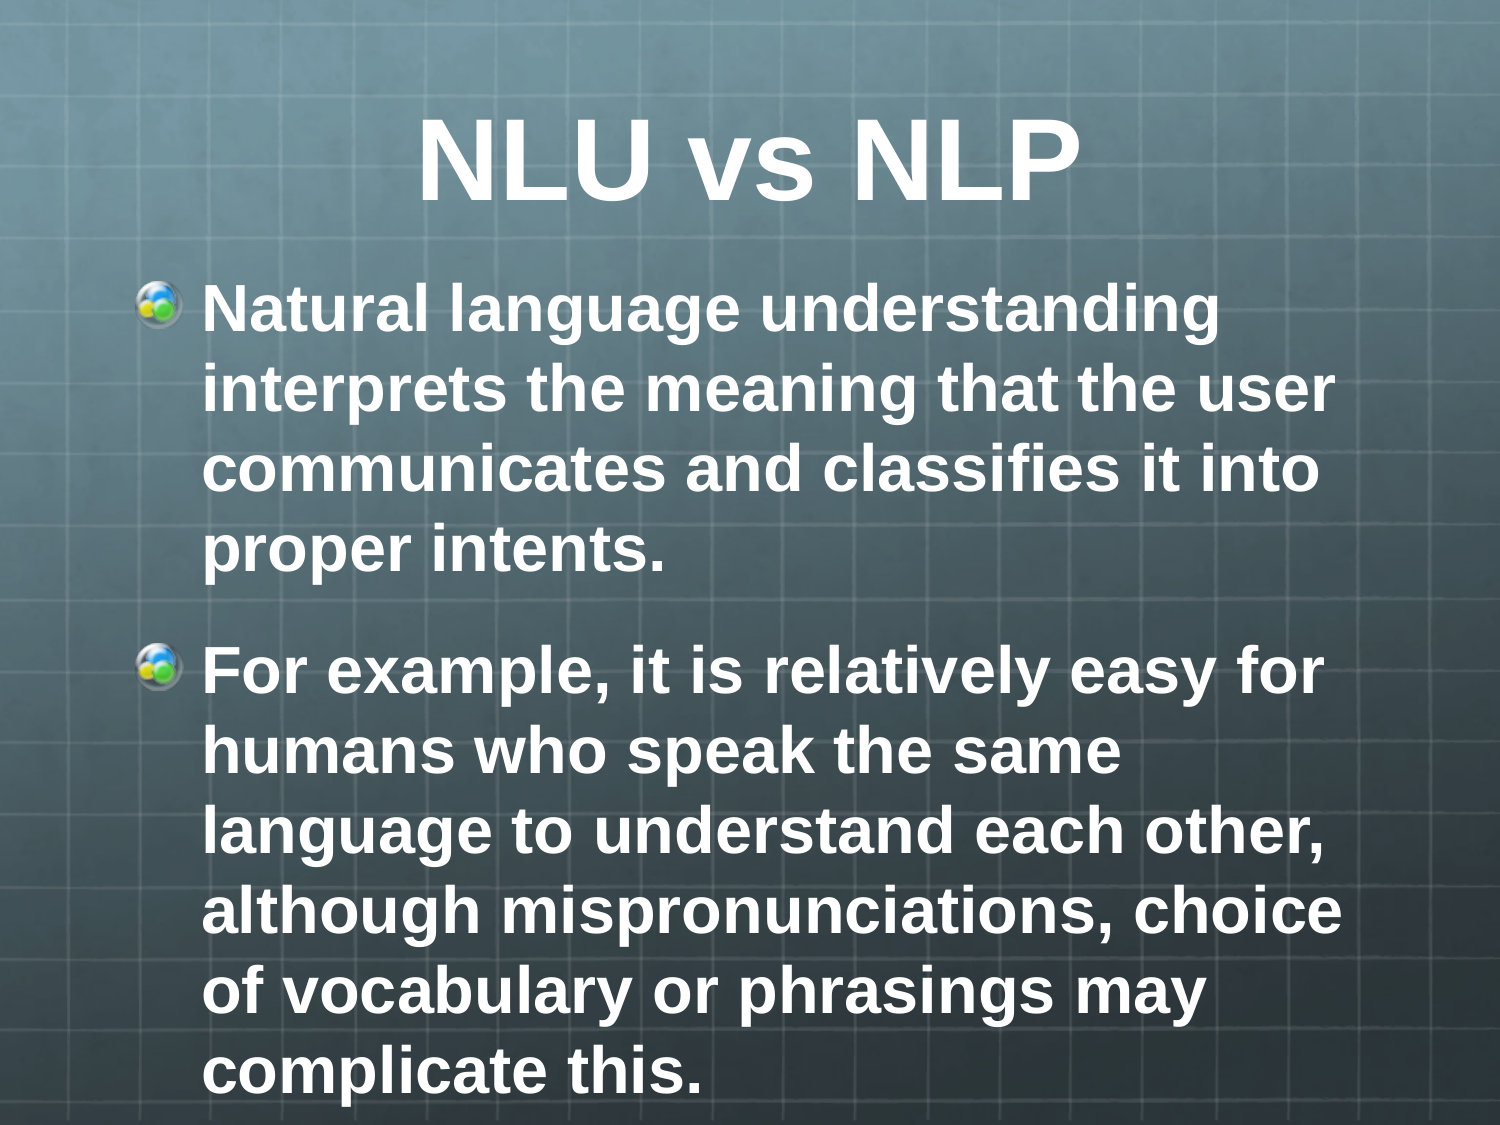

# NLU vs NLP
Natural language understanding interprets the meaning that the user communicates and classifies it into proper intents.
For example, it is relatively easy for humans who speak the same language to understand each other, although mispronunciations, choice of vocabulary or phrasings may complicate this.